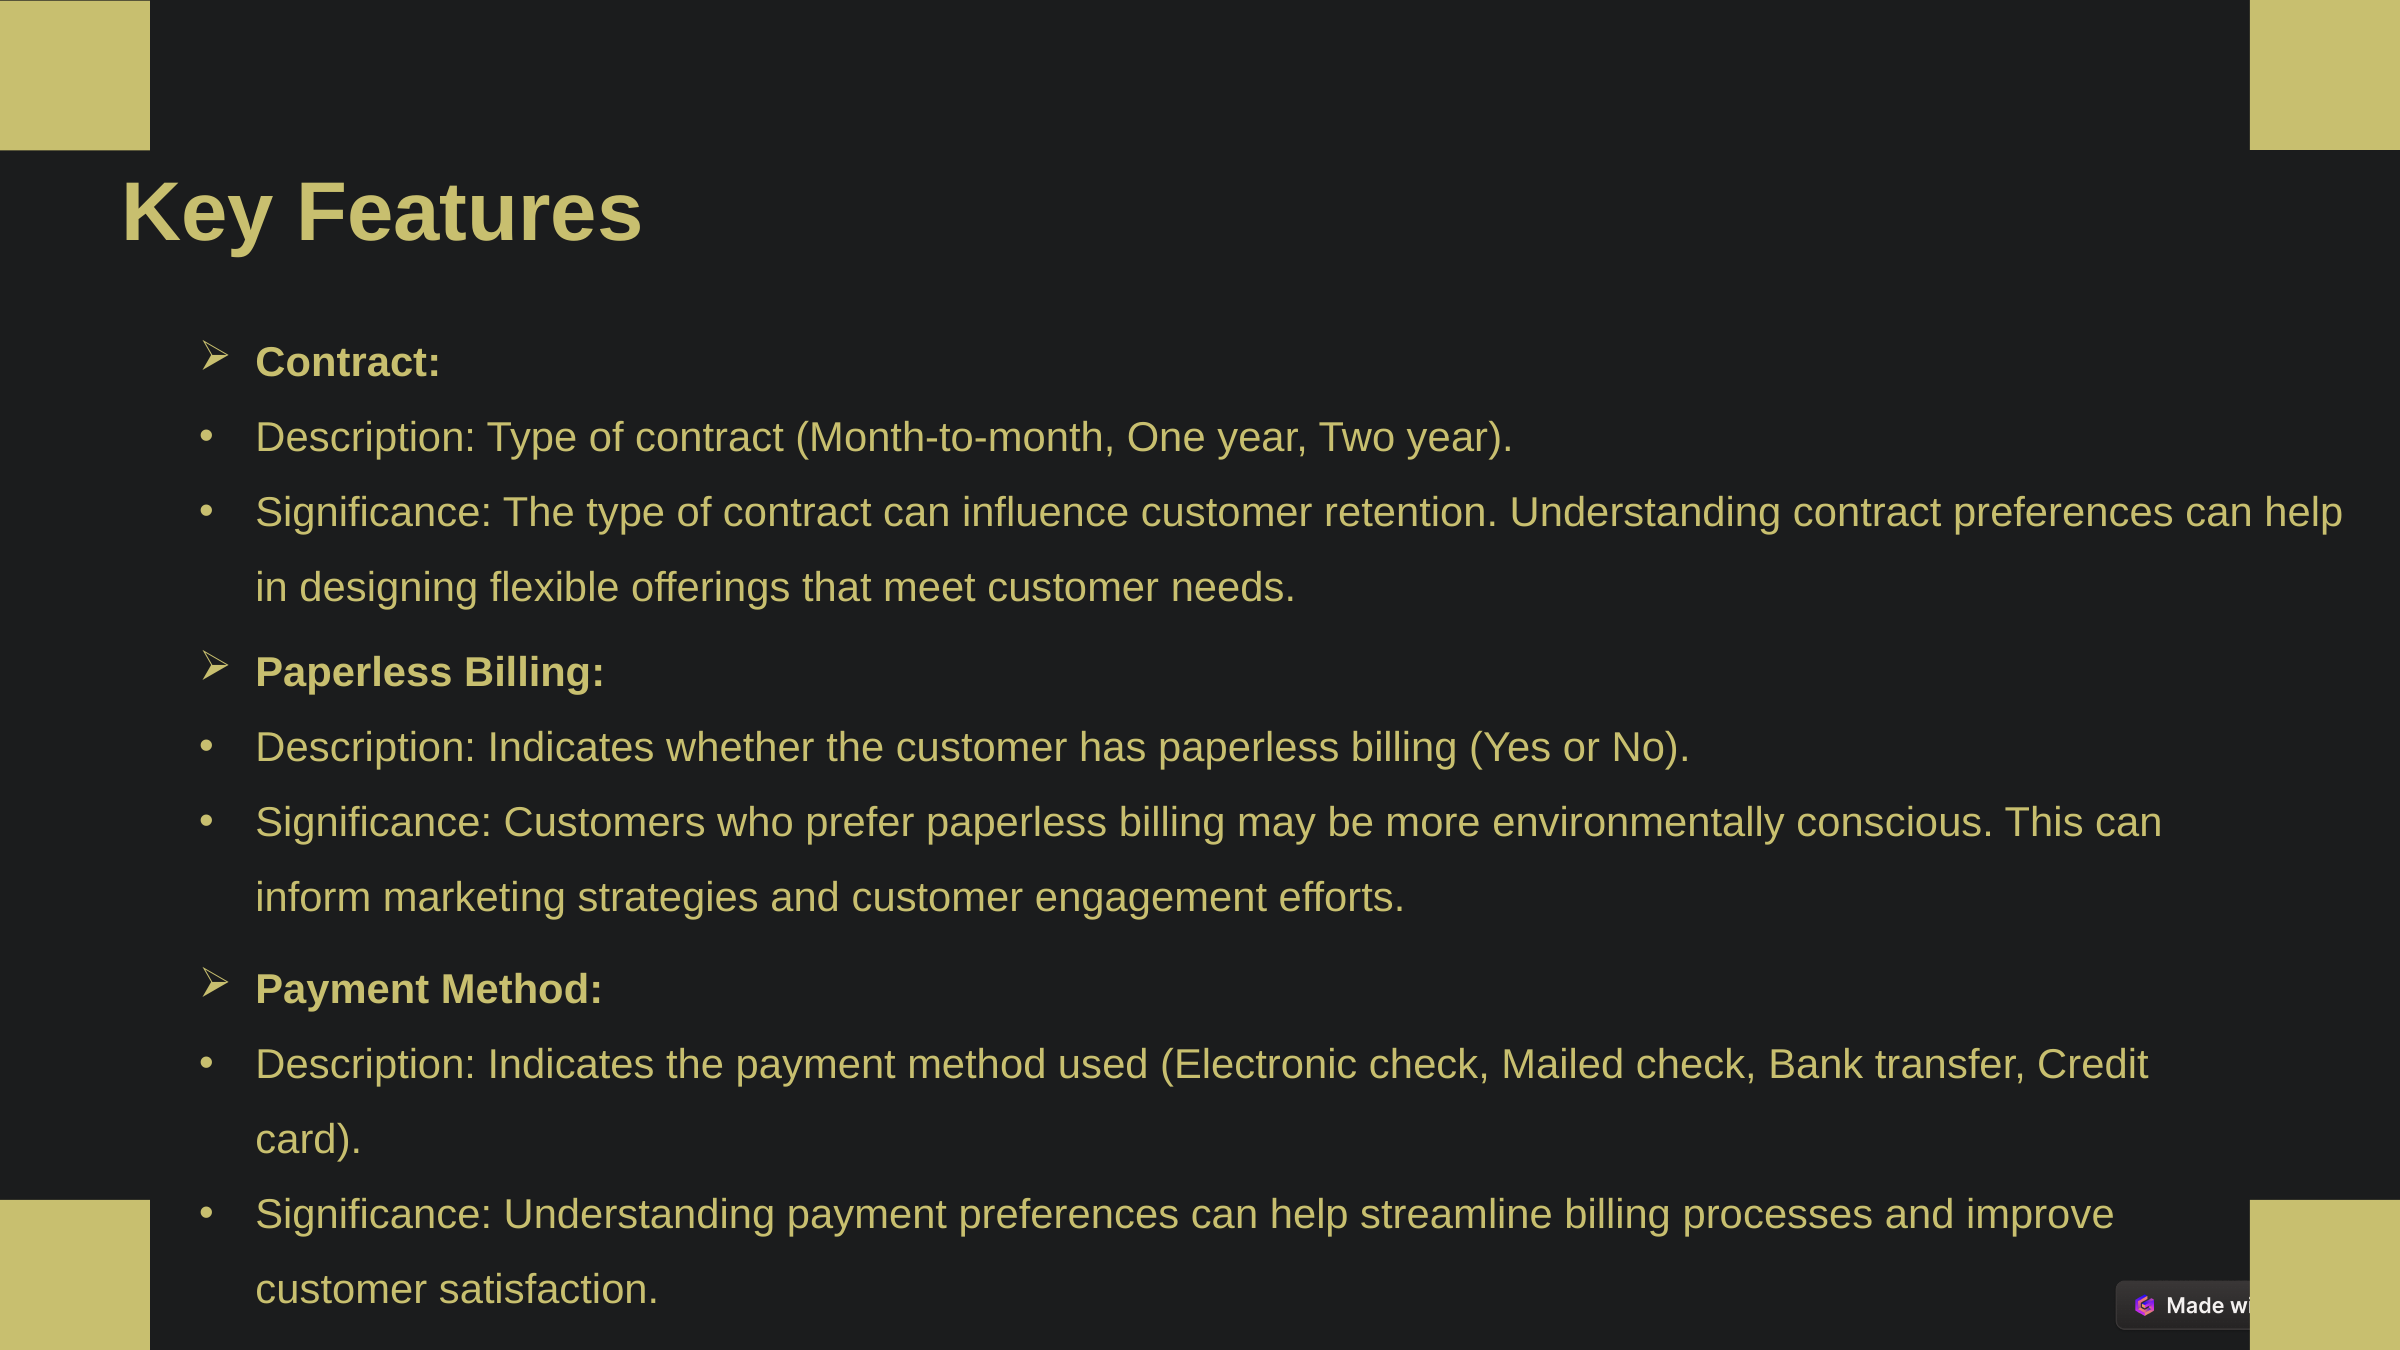

Key Features
Contract:
Description: Type of contract (Month-to-month, One year, Two year).
Significance: The type of contract can influence customer retention. Understanding contract preferences can help in designing flexible offerings that meet customer needs.
Paperless Billing:
Description: Indicates whether the customer has paperless billing (Yes or No).
Significance: Customers who prefer paperless billing may be more environmentally conscious. This can inform marketing strategies and customer engagement efforts.
Payment Method:
Description: Indicates the payment method used (Electronic check, Mailed check, Bank transfer, Credit card).
Significance: Understanding payment preferences can help streamline billing processes and improve customer satisfaction.